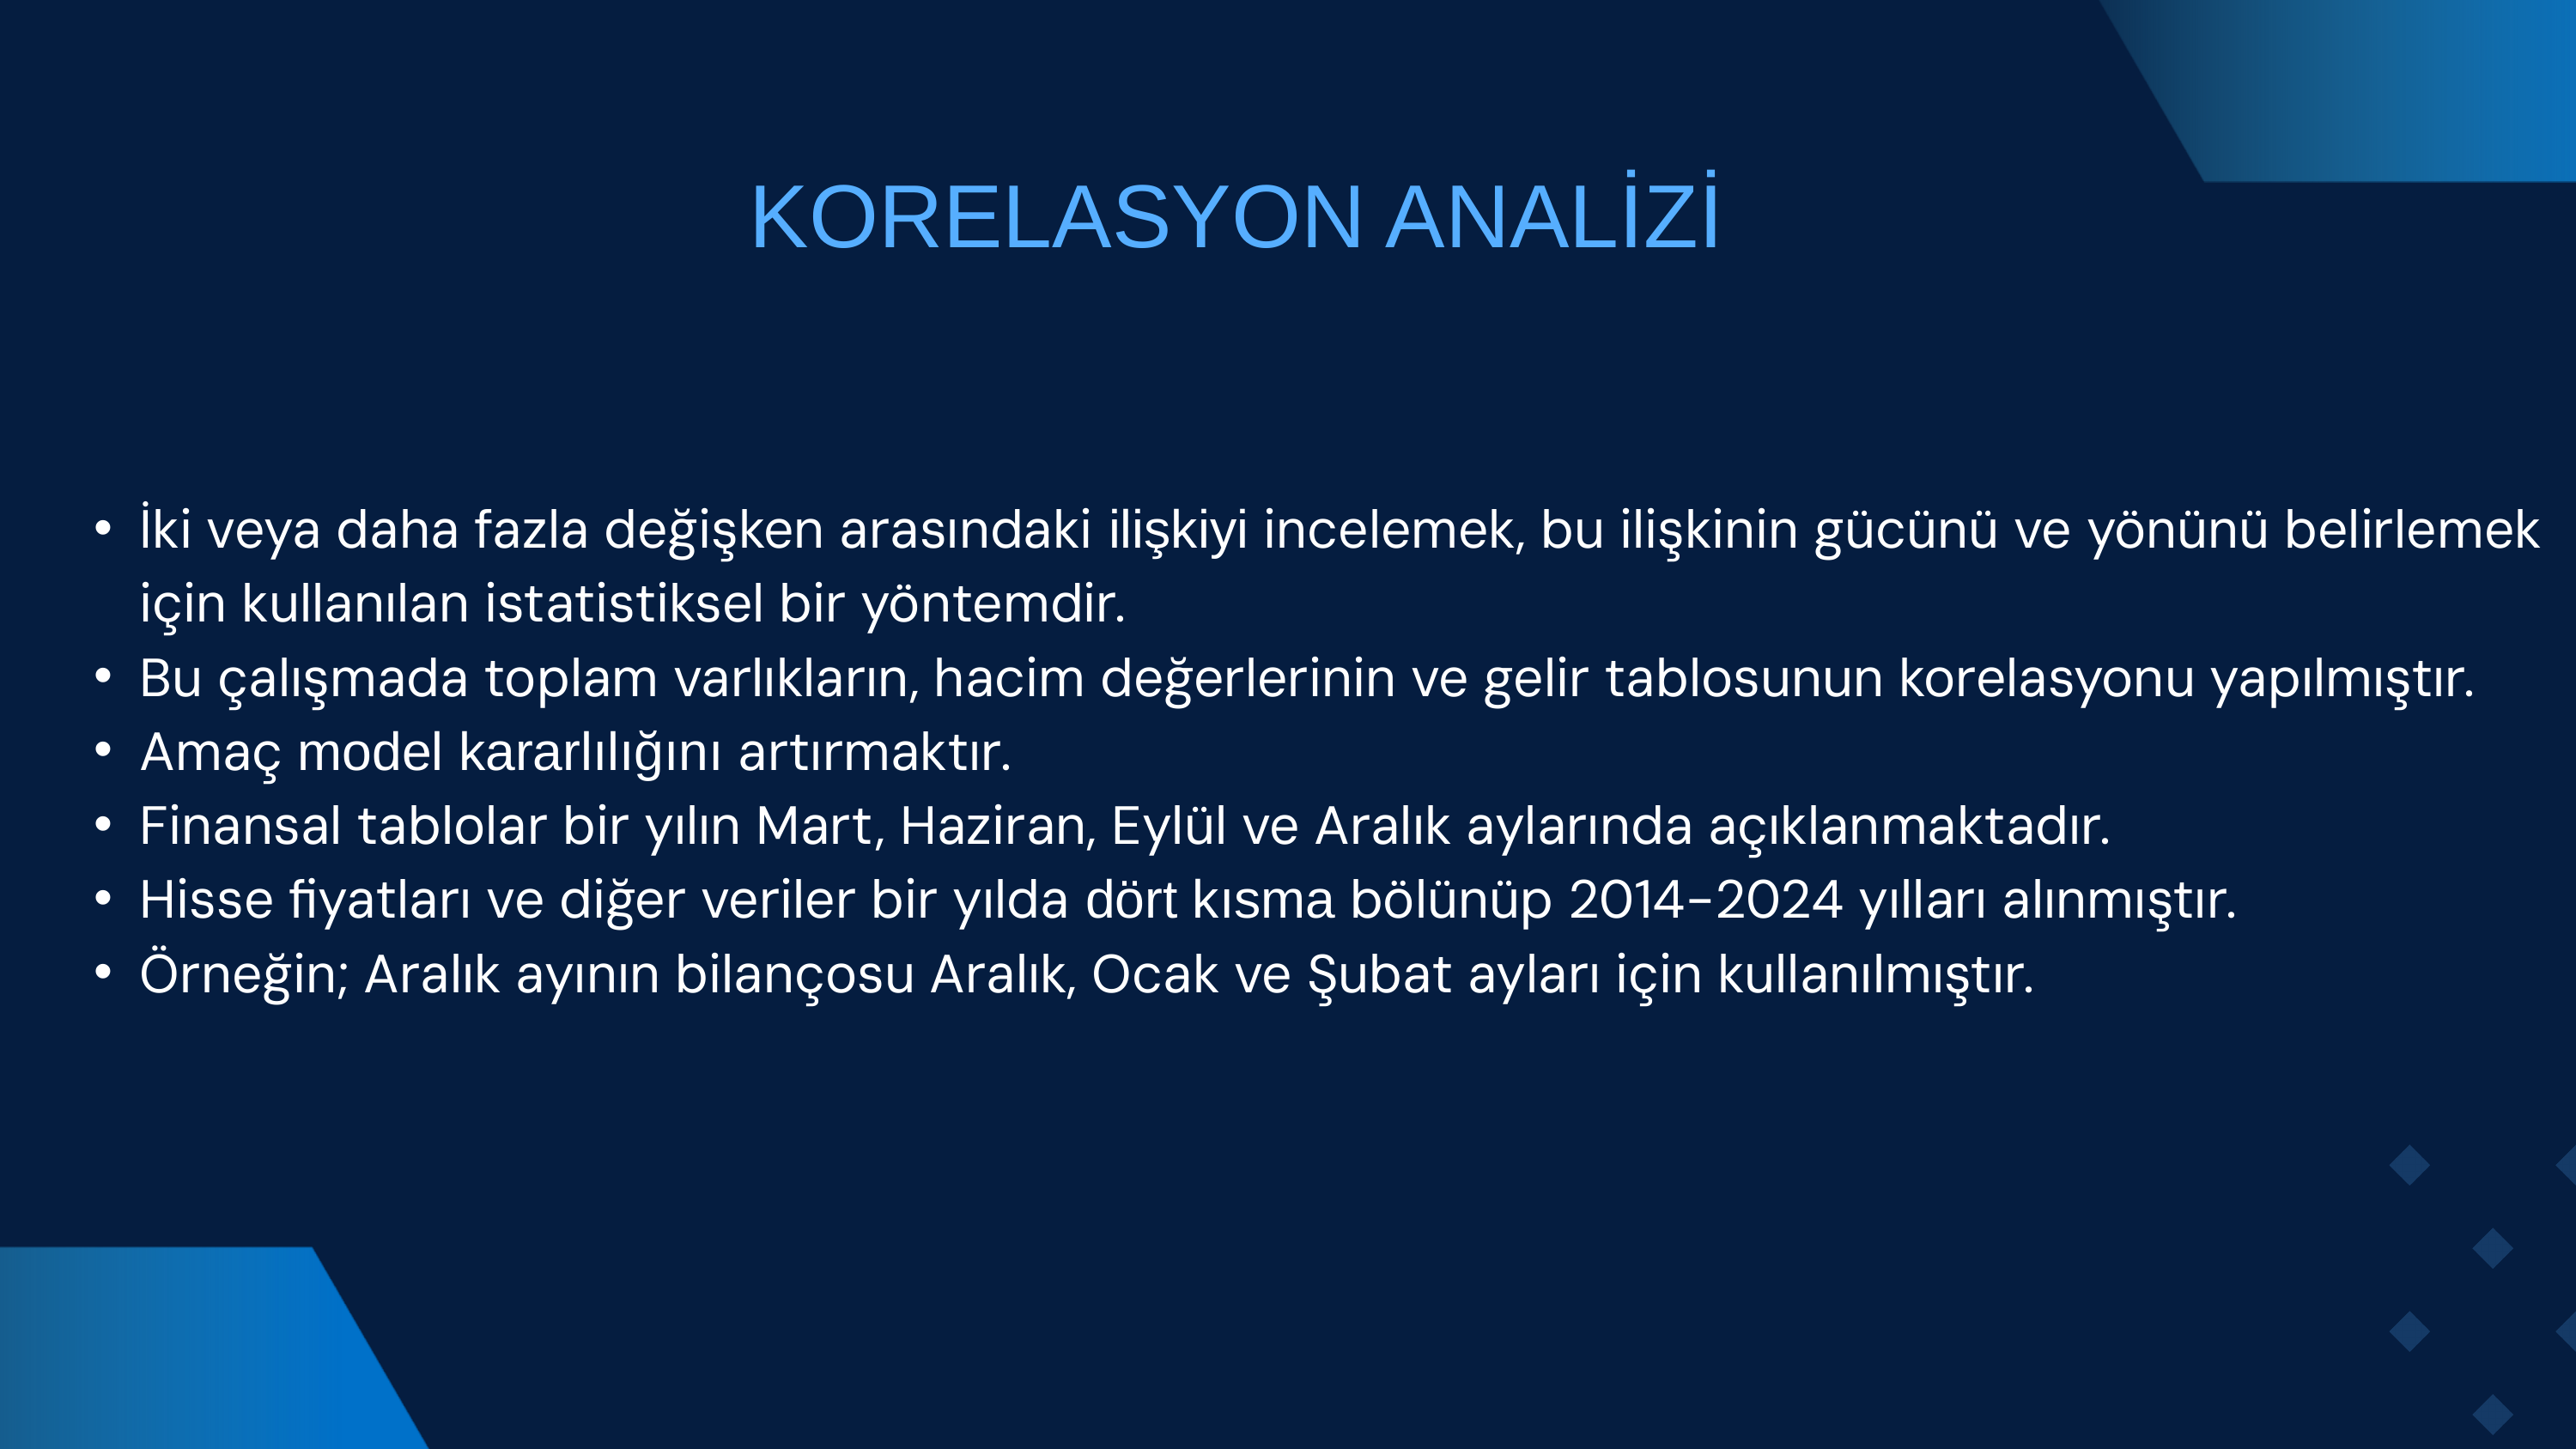

KORELASYON ANALİZİ
İki veya daha fazla değişken arasındaki ilişkiyi incelemek, bu ilişkinin gücünü ve yönünü belirlemek için kullanılan istatistiksel bir yöntemdir.
Bu çalışmada toplam varlıkların, hacim değerlerinin ve gelir tablosunun korelasyonu yapılmıştır.
Amaç model kararlılığını artırmaktır.
Finansal tablolar bir yılın Mart, Haziran, Eylül ve Aralık aylarında açıklanmaktadır.
Hisse fiyatları ve diğer veriler bir yılda dört kısma bölünüp 2014-2024 yılları alınmıştır.
Örneğin; Aralık ayının bilançosu Aralık, Ocak ve Şubat ayları için kullanılmıştır.